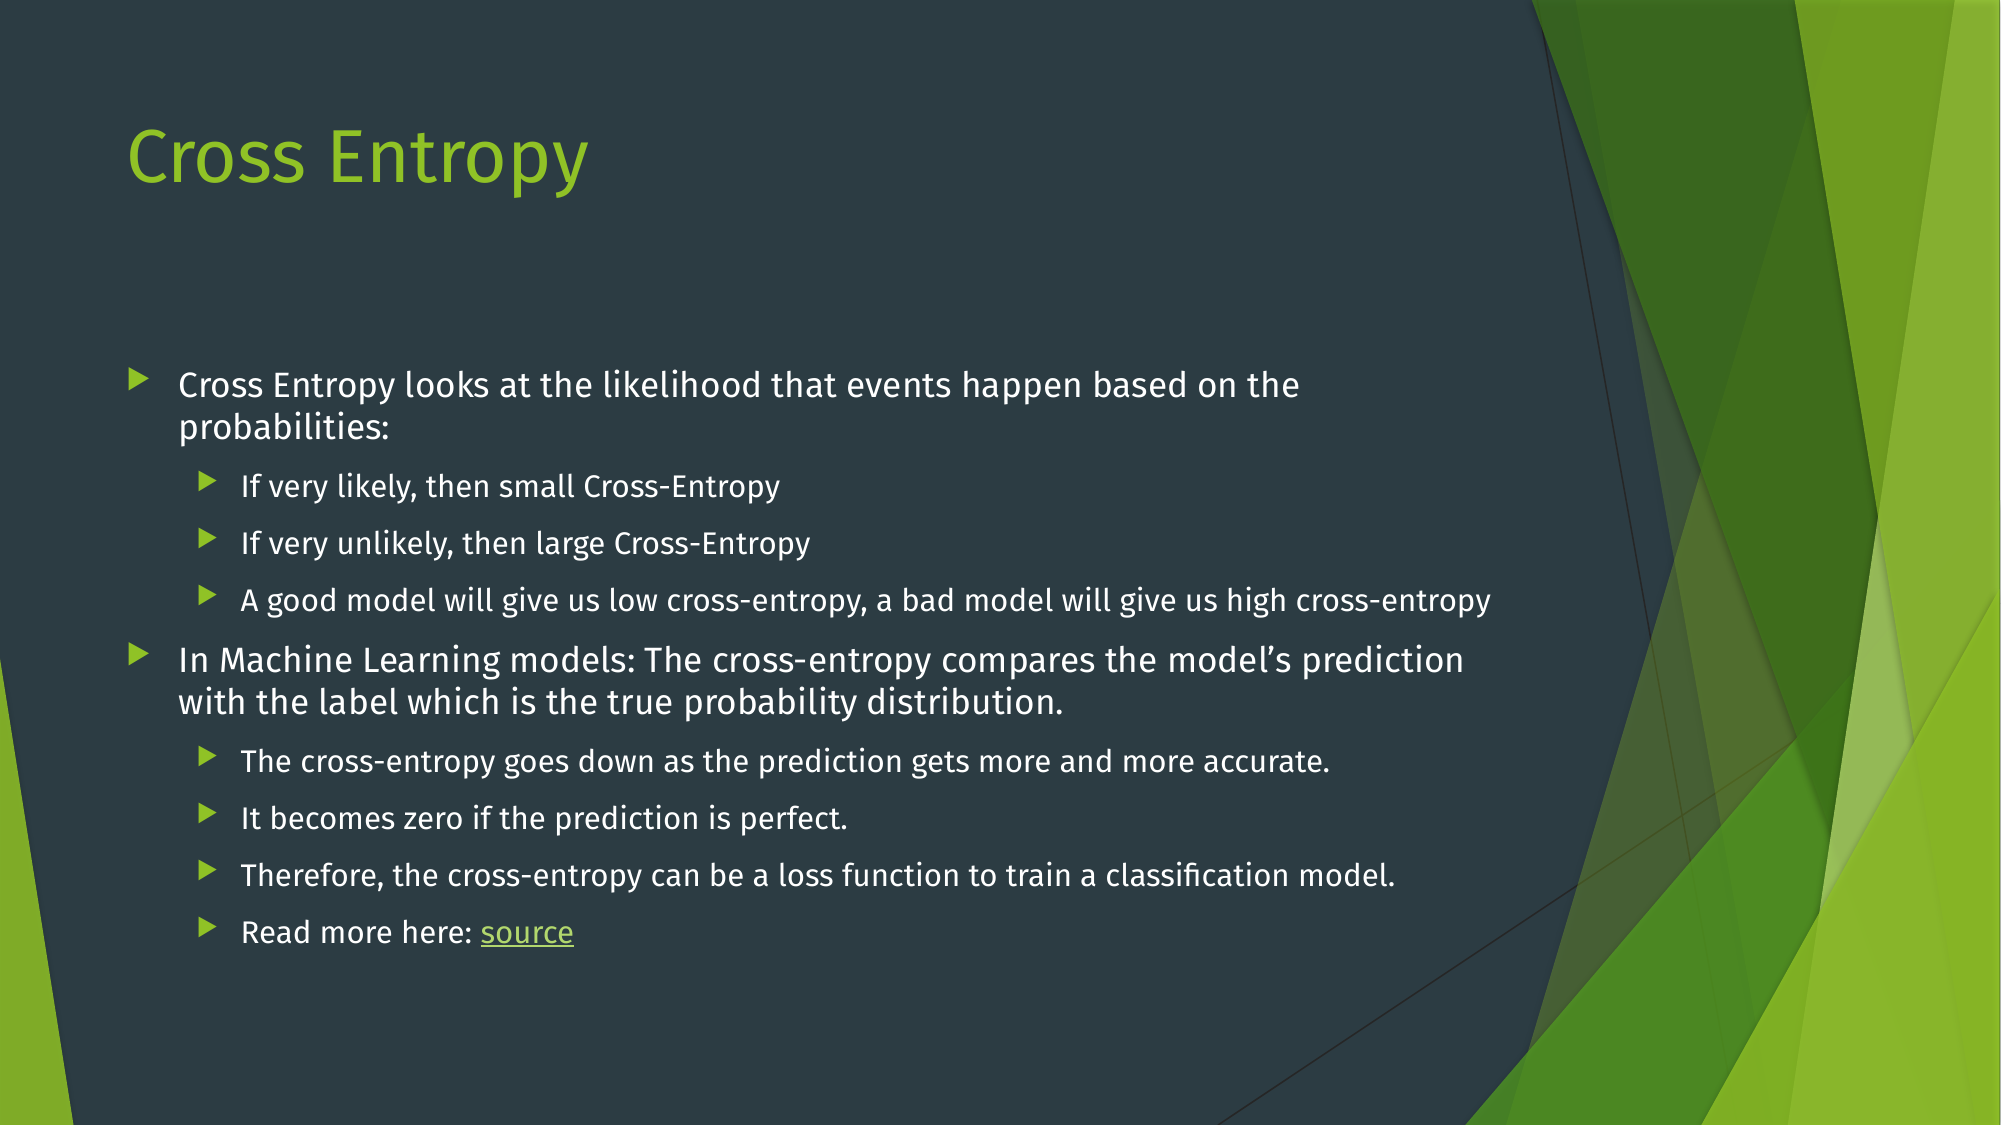

# Cross Entropy
Cross Entropy looks at the likelihood that events happen based on the probabilities:
If very likely, then small Cross-Entropy
If very unlikely, then large Cross-Entropy
A good model will give us low cross-entropy, a bad model will give us high cross-entropy
In Machine Learning models: The cross-entropy compares the model’s prediction with the label which is the true probability distribution.
The cross-entropy goes down as the prediction gets more and more accurate.
It becomes zero if the prediction is perfect.
Therefore, the cross-entropy can be a loss function to train a classification model.
Read more here: source